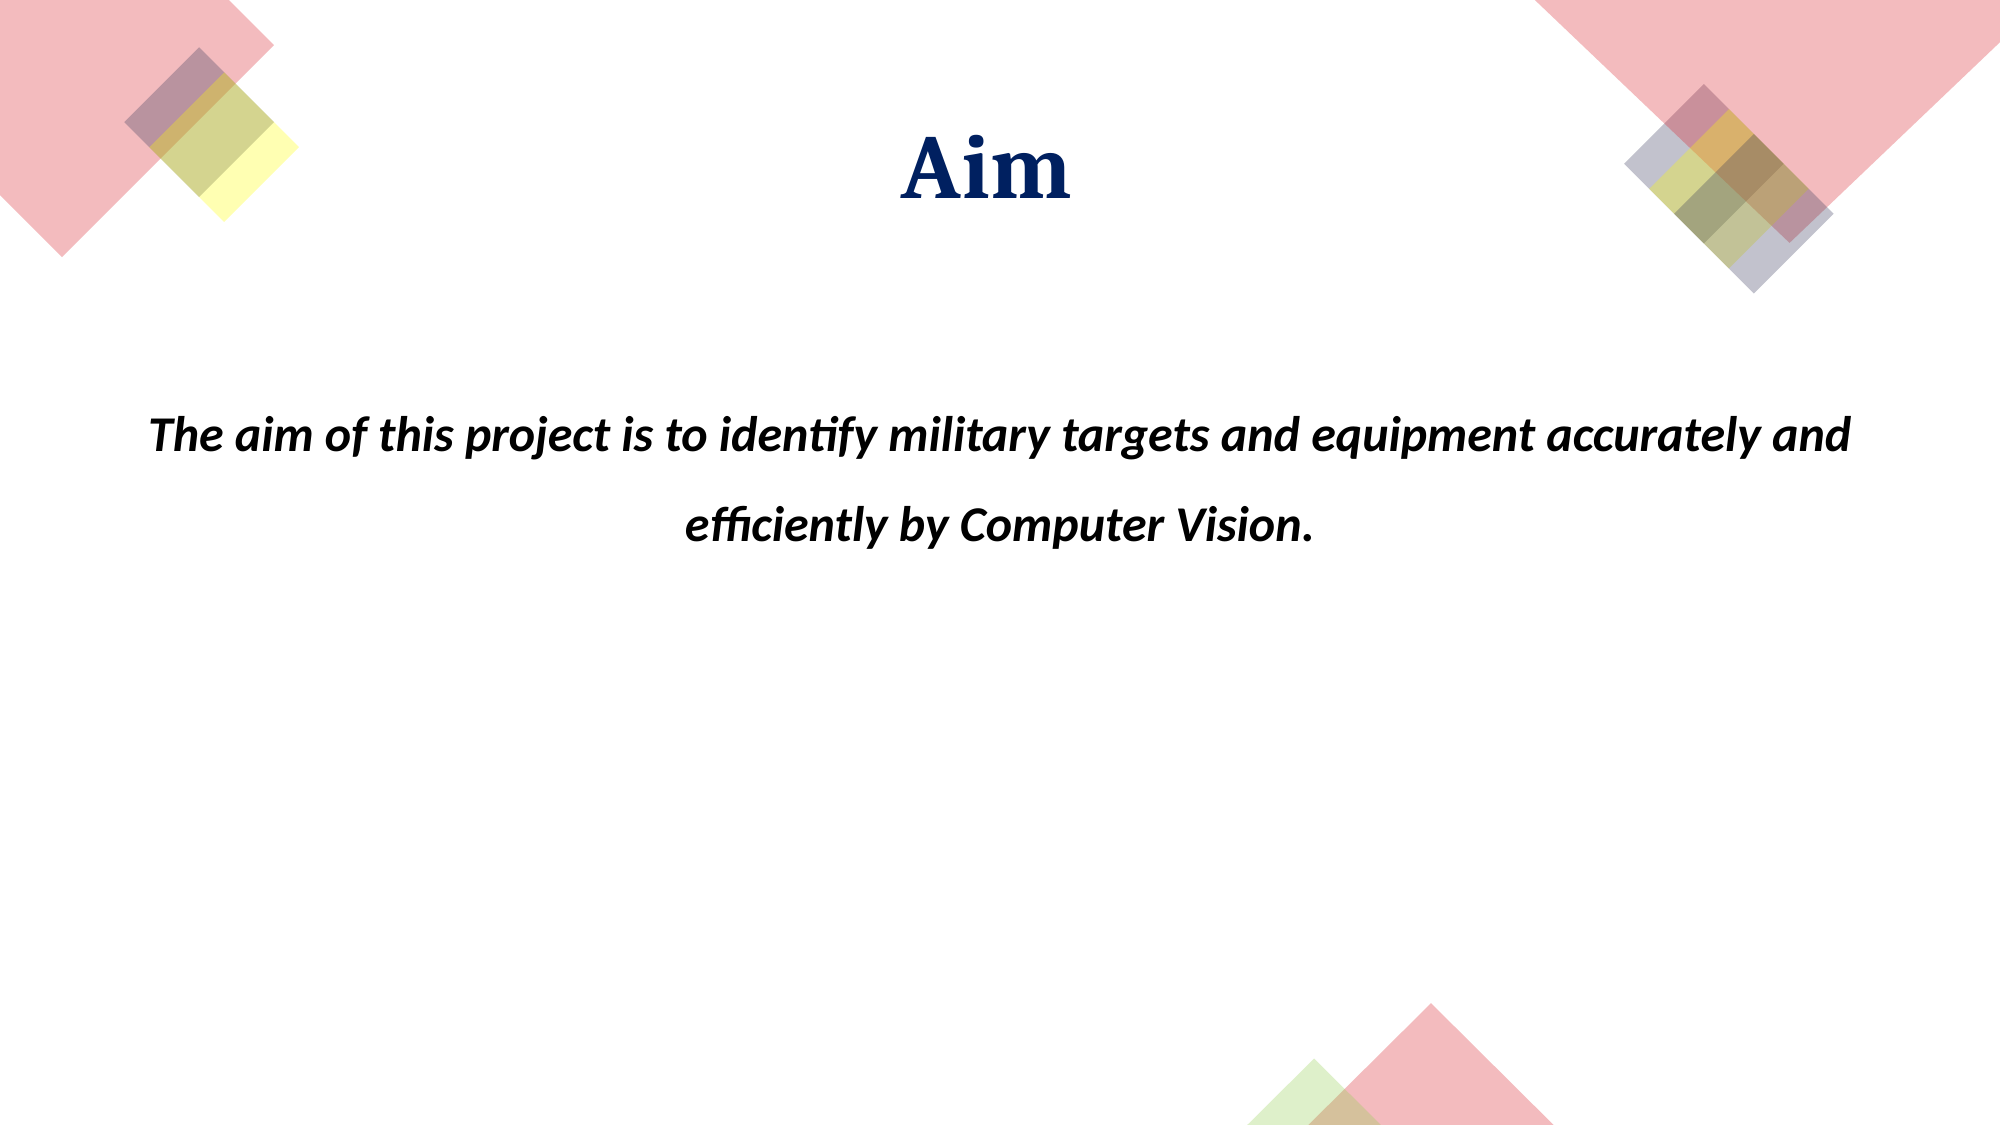

#

Aim

The aim of this project is to identify military targets and equipment accurately and efficiently by Computer Vision.